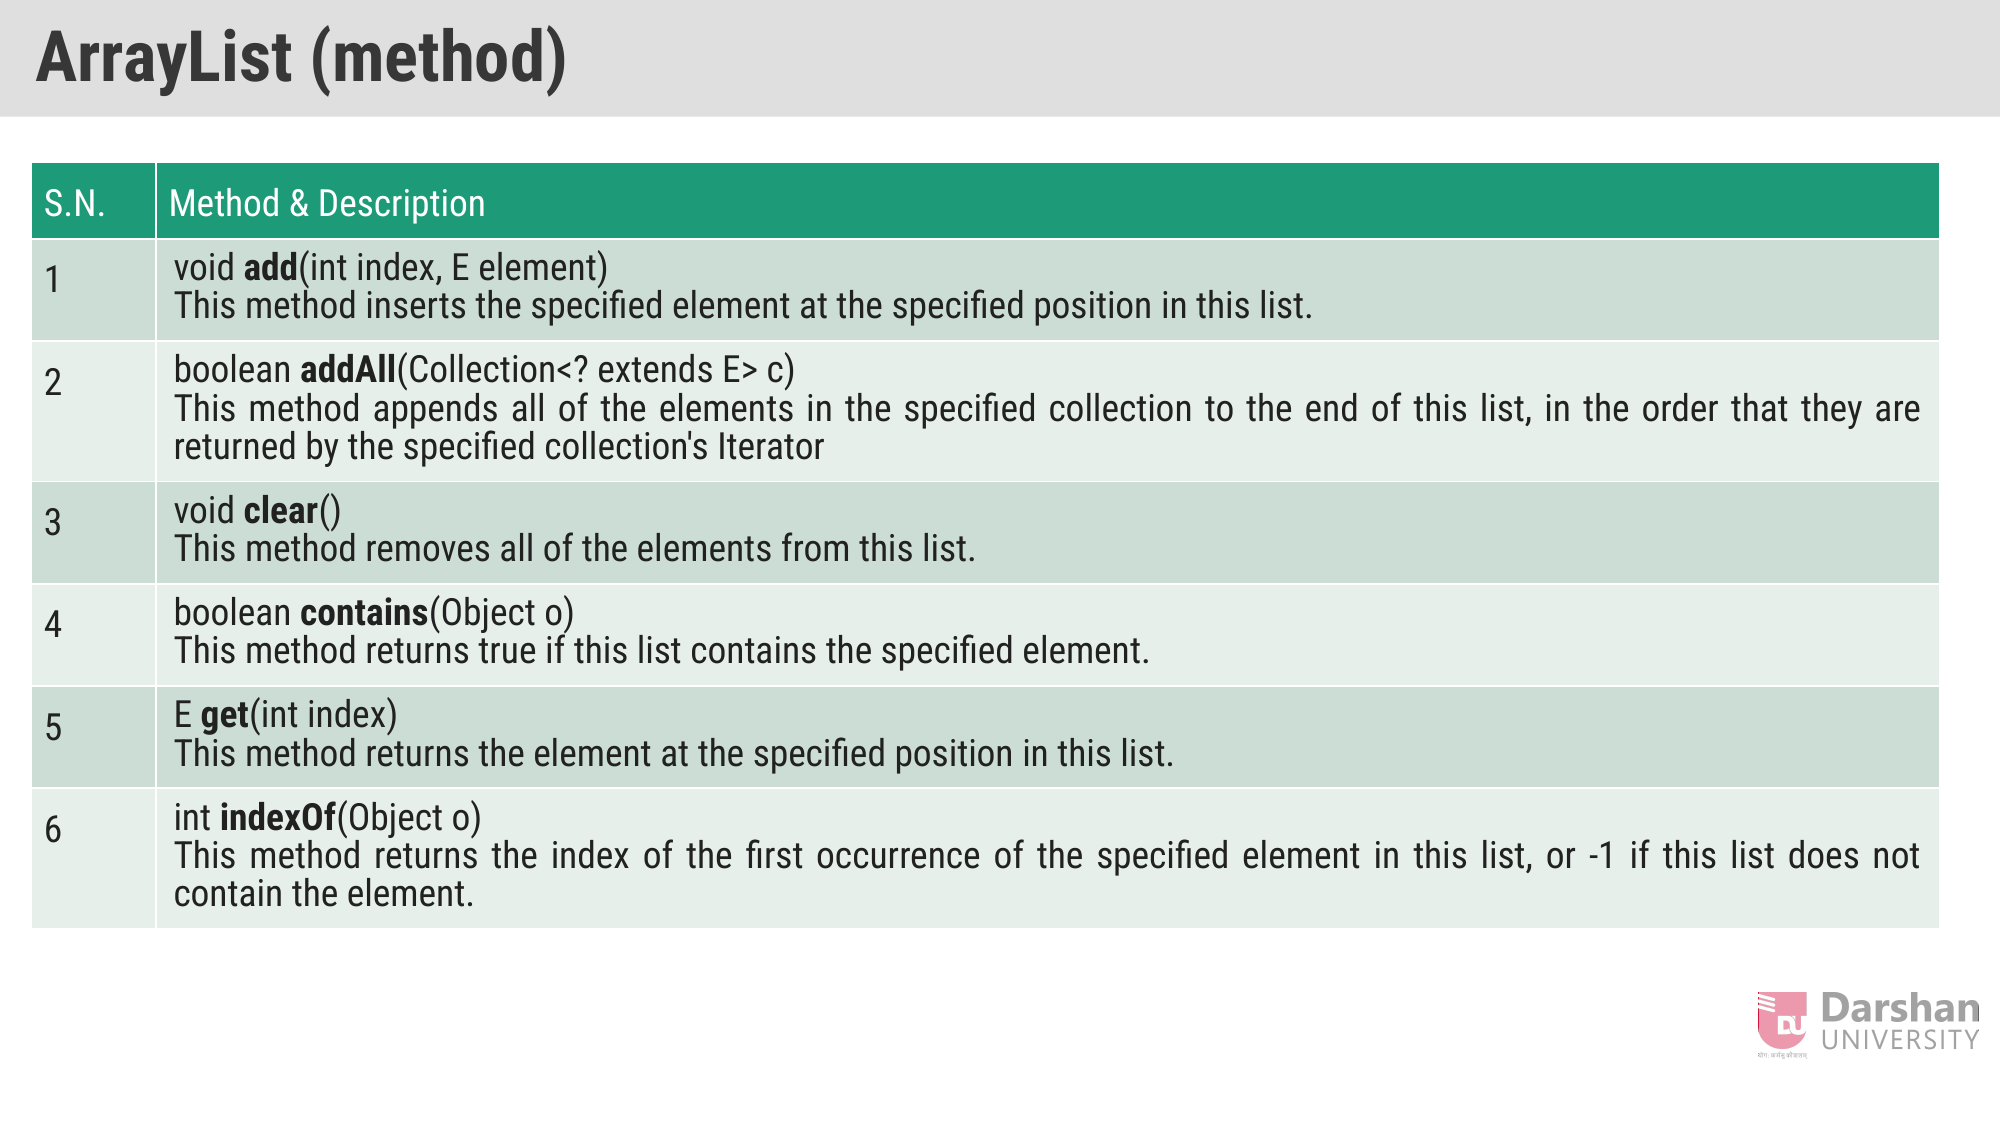

# ArrayList (method)
| S.N. | Method & Description |
| --- | --- |
| 1 | void add(int index, E element) This method inserts the specified element at the specified position in this list. |
| 2 | boolean addAll(Collection<? extends E> c) This method appends all of the elements in the specified collection to the end of this list, in the order that they are returned by the specified collection's Iterator |
| 3 | void clear() This method removes all of the elements from this list. |
| 4 | boolean contains(Object o) This method returns true if this list contains the specified element. |
| 5 | E get(int index) This method returns the element at the specified position in this list. |
| 6 | int indexOf(Object o) This method returns the index of the first occurrence of the specified element in this list, or -1 if this list does not contain the element. |